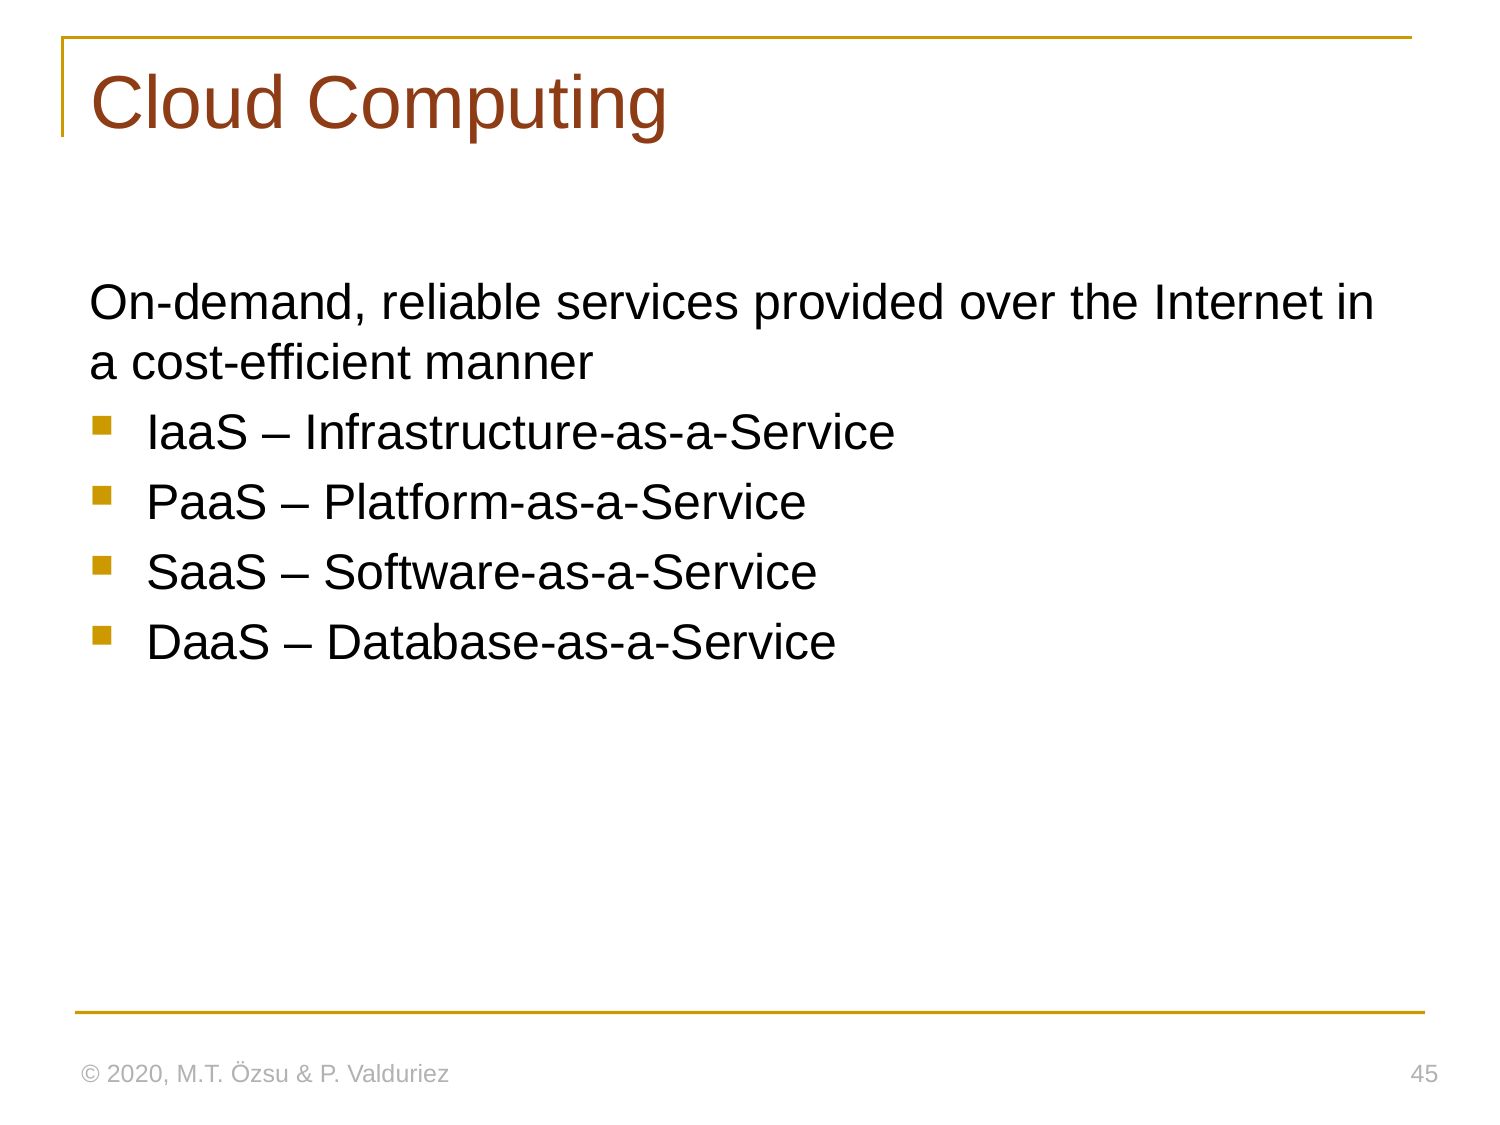

# Cloud Computing
On-demand, reliable services provided over the Internet in a cost-efficient manner
IaaS – Infrastructure-as-a-Service
PaaS – Platform-as-a-Service
SaaS – Software-as-a-Service
DaaS – Database-as-a-Service
© 2020, M.T. Özsu & P. Valduriez
45